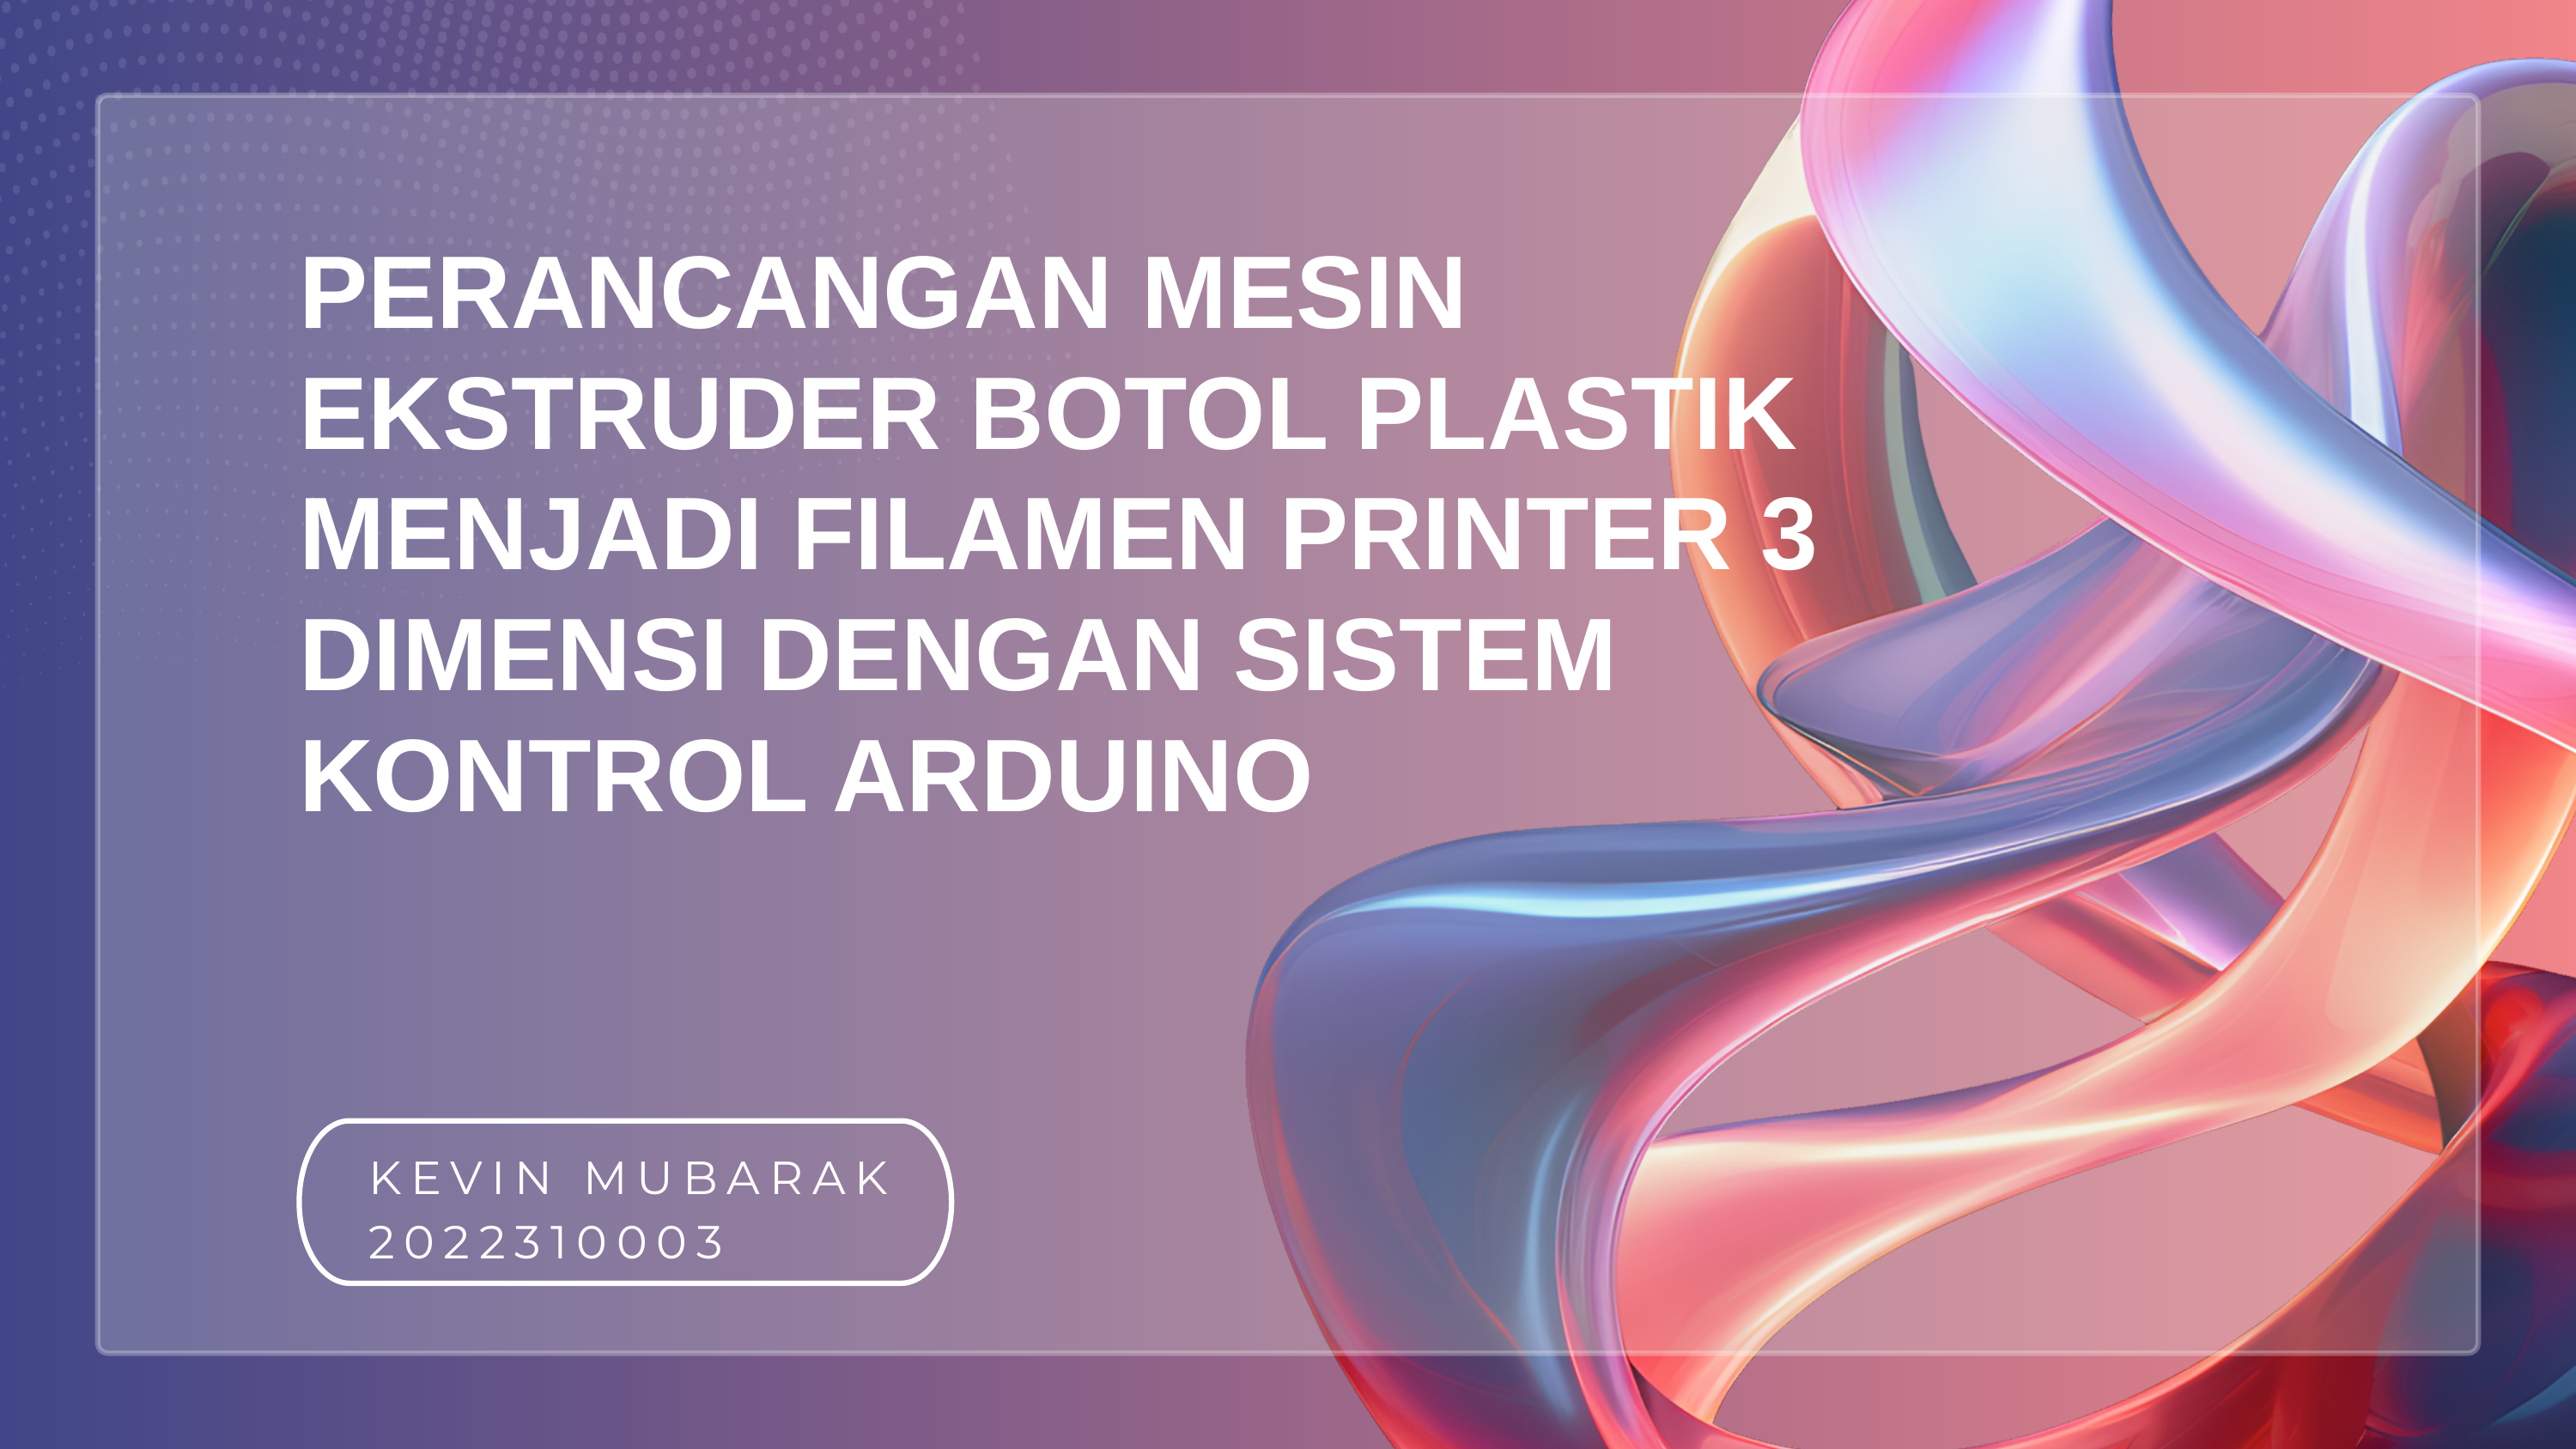

PERANCANGAN MESIN EKSTRUDER BOTOL PLASTIK MENJADI FILAMEN PRINTER 3 DIMENSI DENGAN SISTEM KONTROL ARDUINO

KEVIN MUBARAK 2022310003